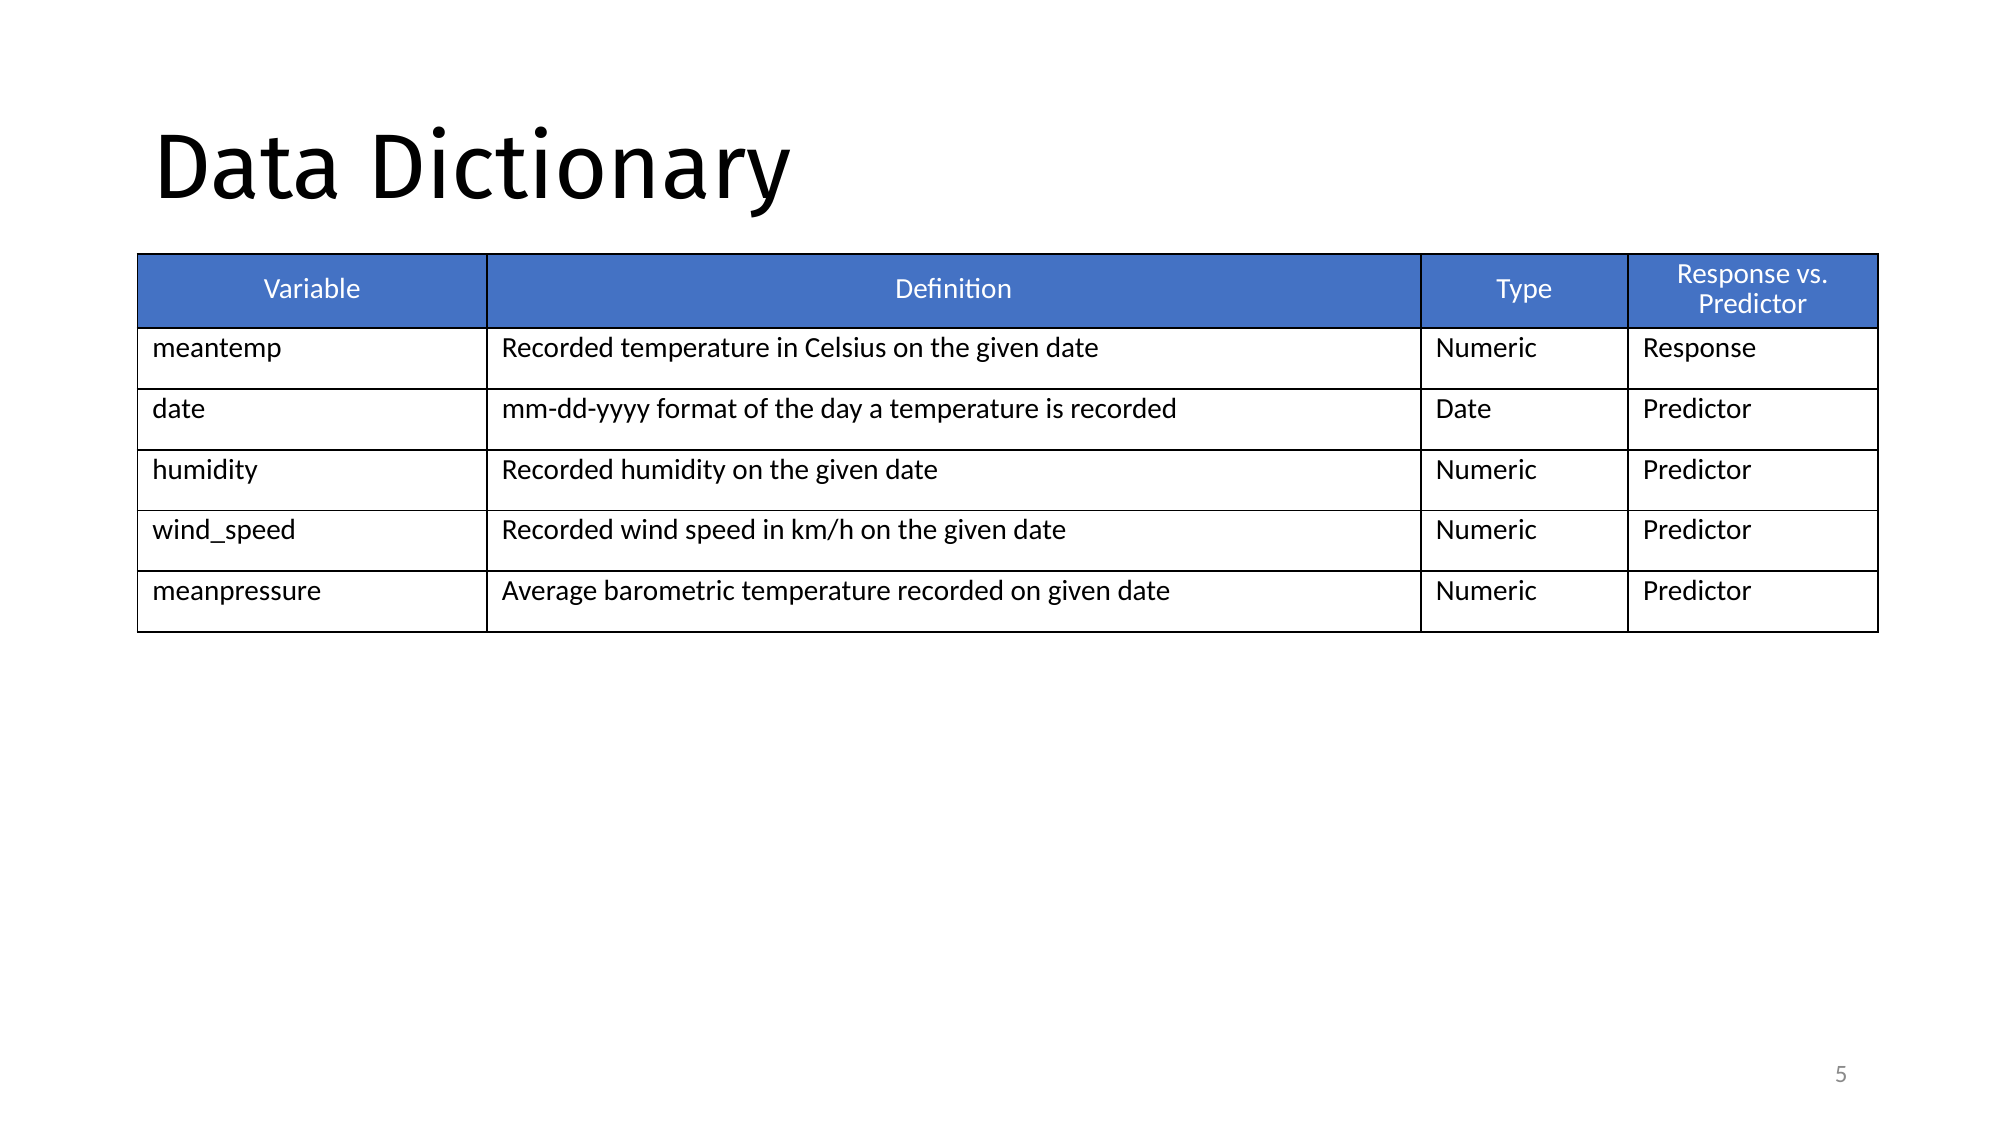

# Data Dictionary
| Variable | Definition | Type | Response vs. Predictor |
| --- | --- | --- | --- |
| meantemp | Recorded temperature in Celsius on the given date | Numeric | Response |
| date | mm-dd-yyyy format of the day a temperature is recorded | Date | Predictor |
| humidity | Recorded humidity on the given date | Numeric | Predictor |
| wind\_speed | Recorded wind speed in km/h on the given date | Numeric | Predictor |
| meanpressure | Average barometric temperature recorded on given date | Numeric | Predictor |
5